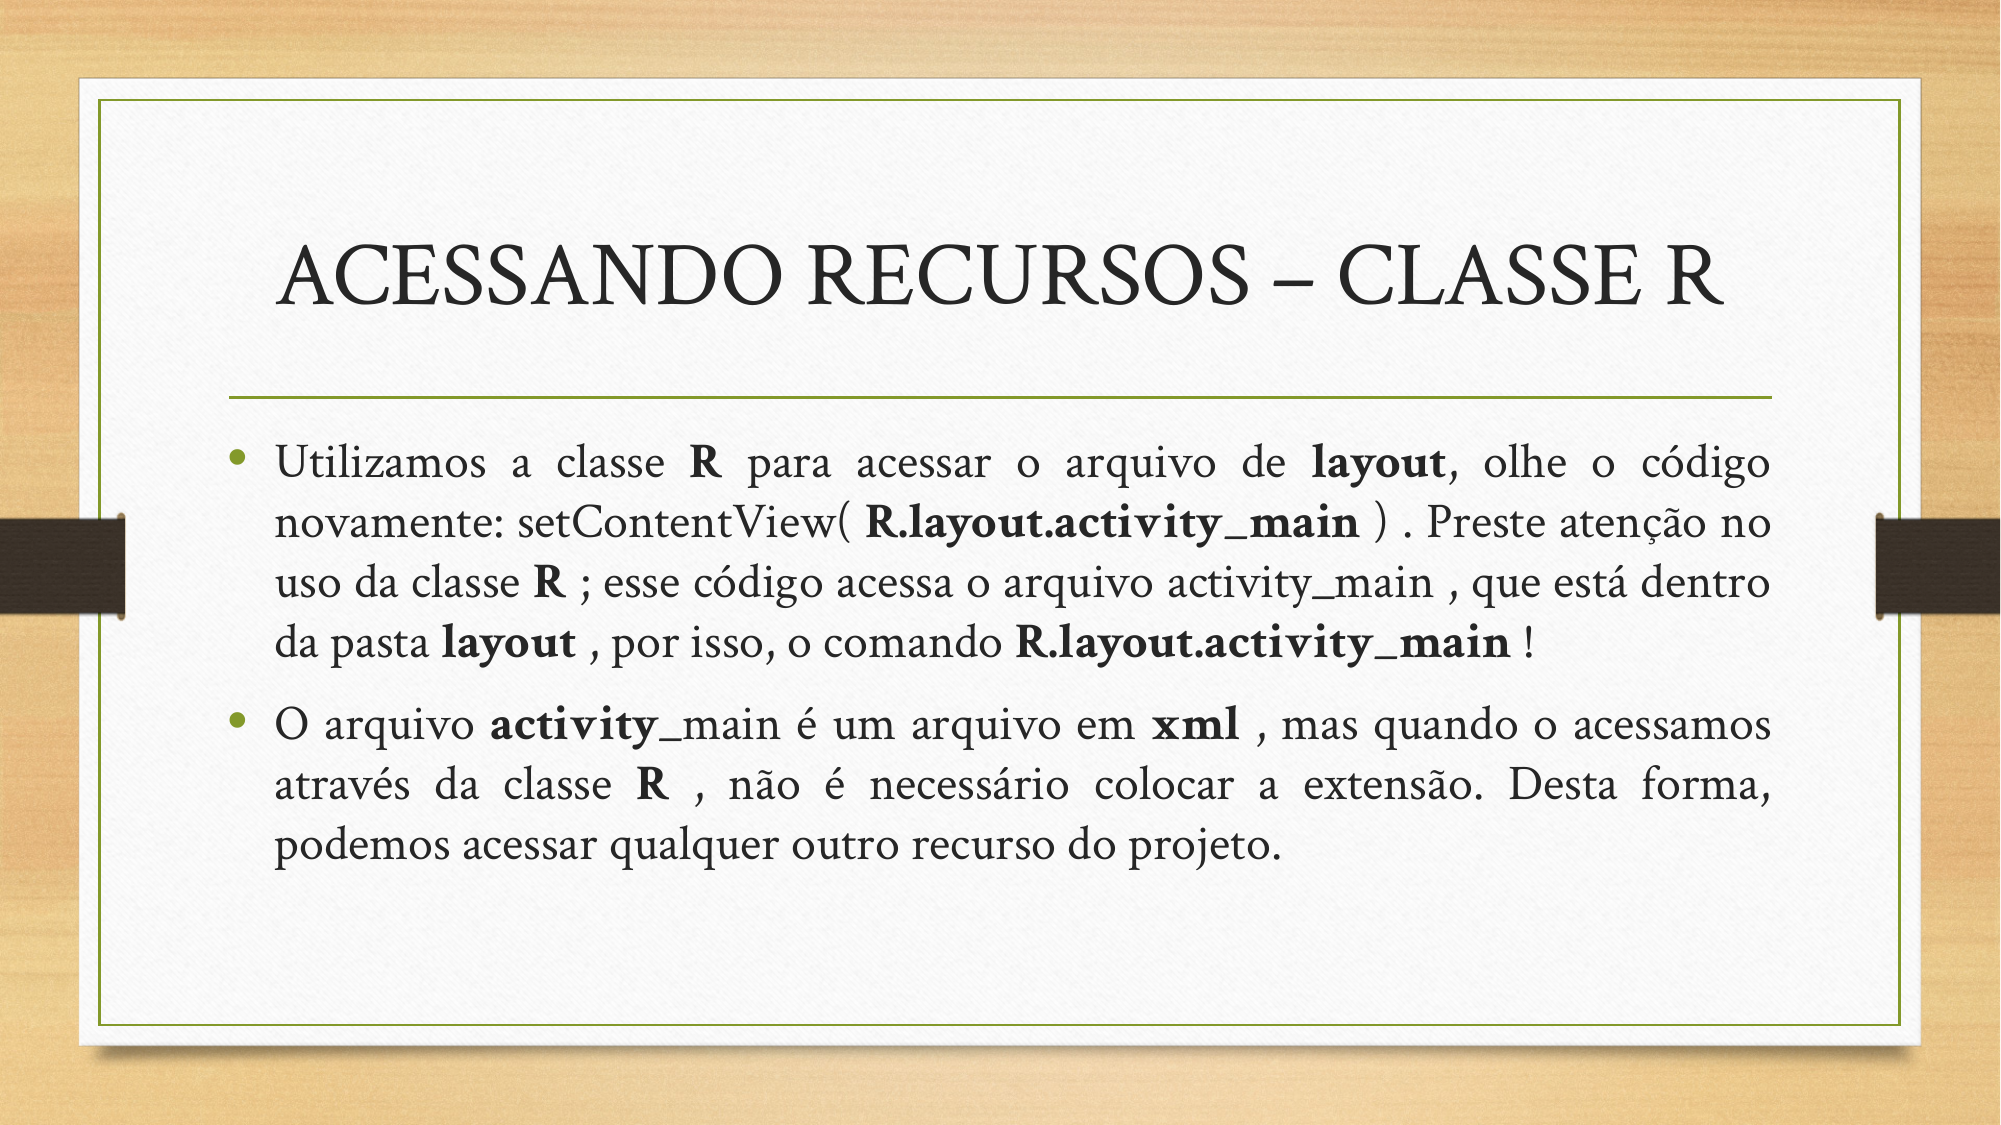

# ACESSANDO RECURSOS – CLASSE R
Utilizamos a classe R para acessar o arquivo de layout, olhe o código novamente: setContentView( R.layout.activity_main ) . Preste atenção no uso da classe R ; esse código acessa o arquivo activity_main , que está dentro da pasta layout , por isso, o comando R.layout.activity_main !
O arquivo activity_main é um arquivo em xml , mas quando o acessamos através da classe R , não é necessário colocar a extensão. Desta forma, podemos acessar qualquer outro recurso do projeto.